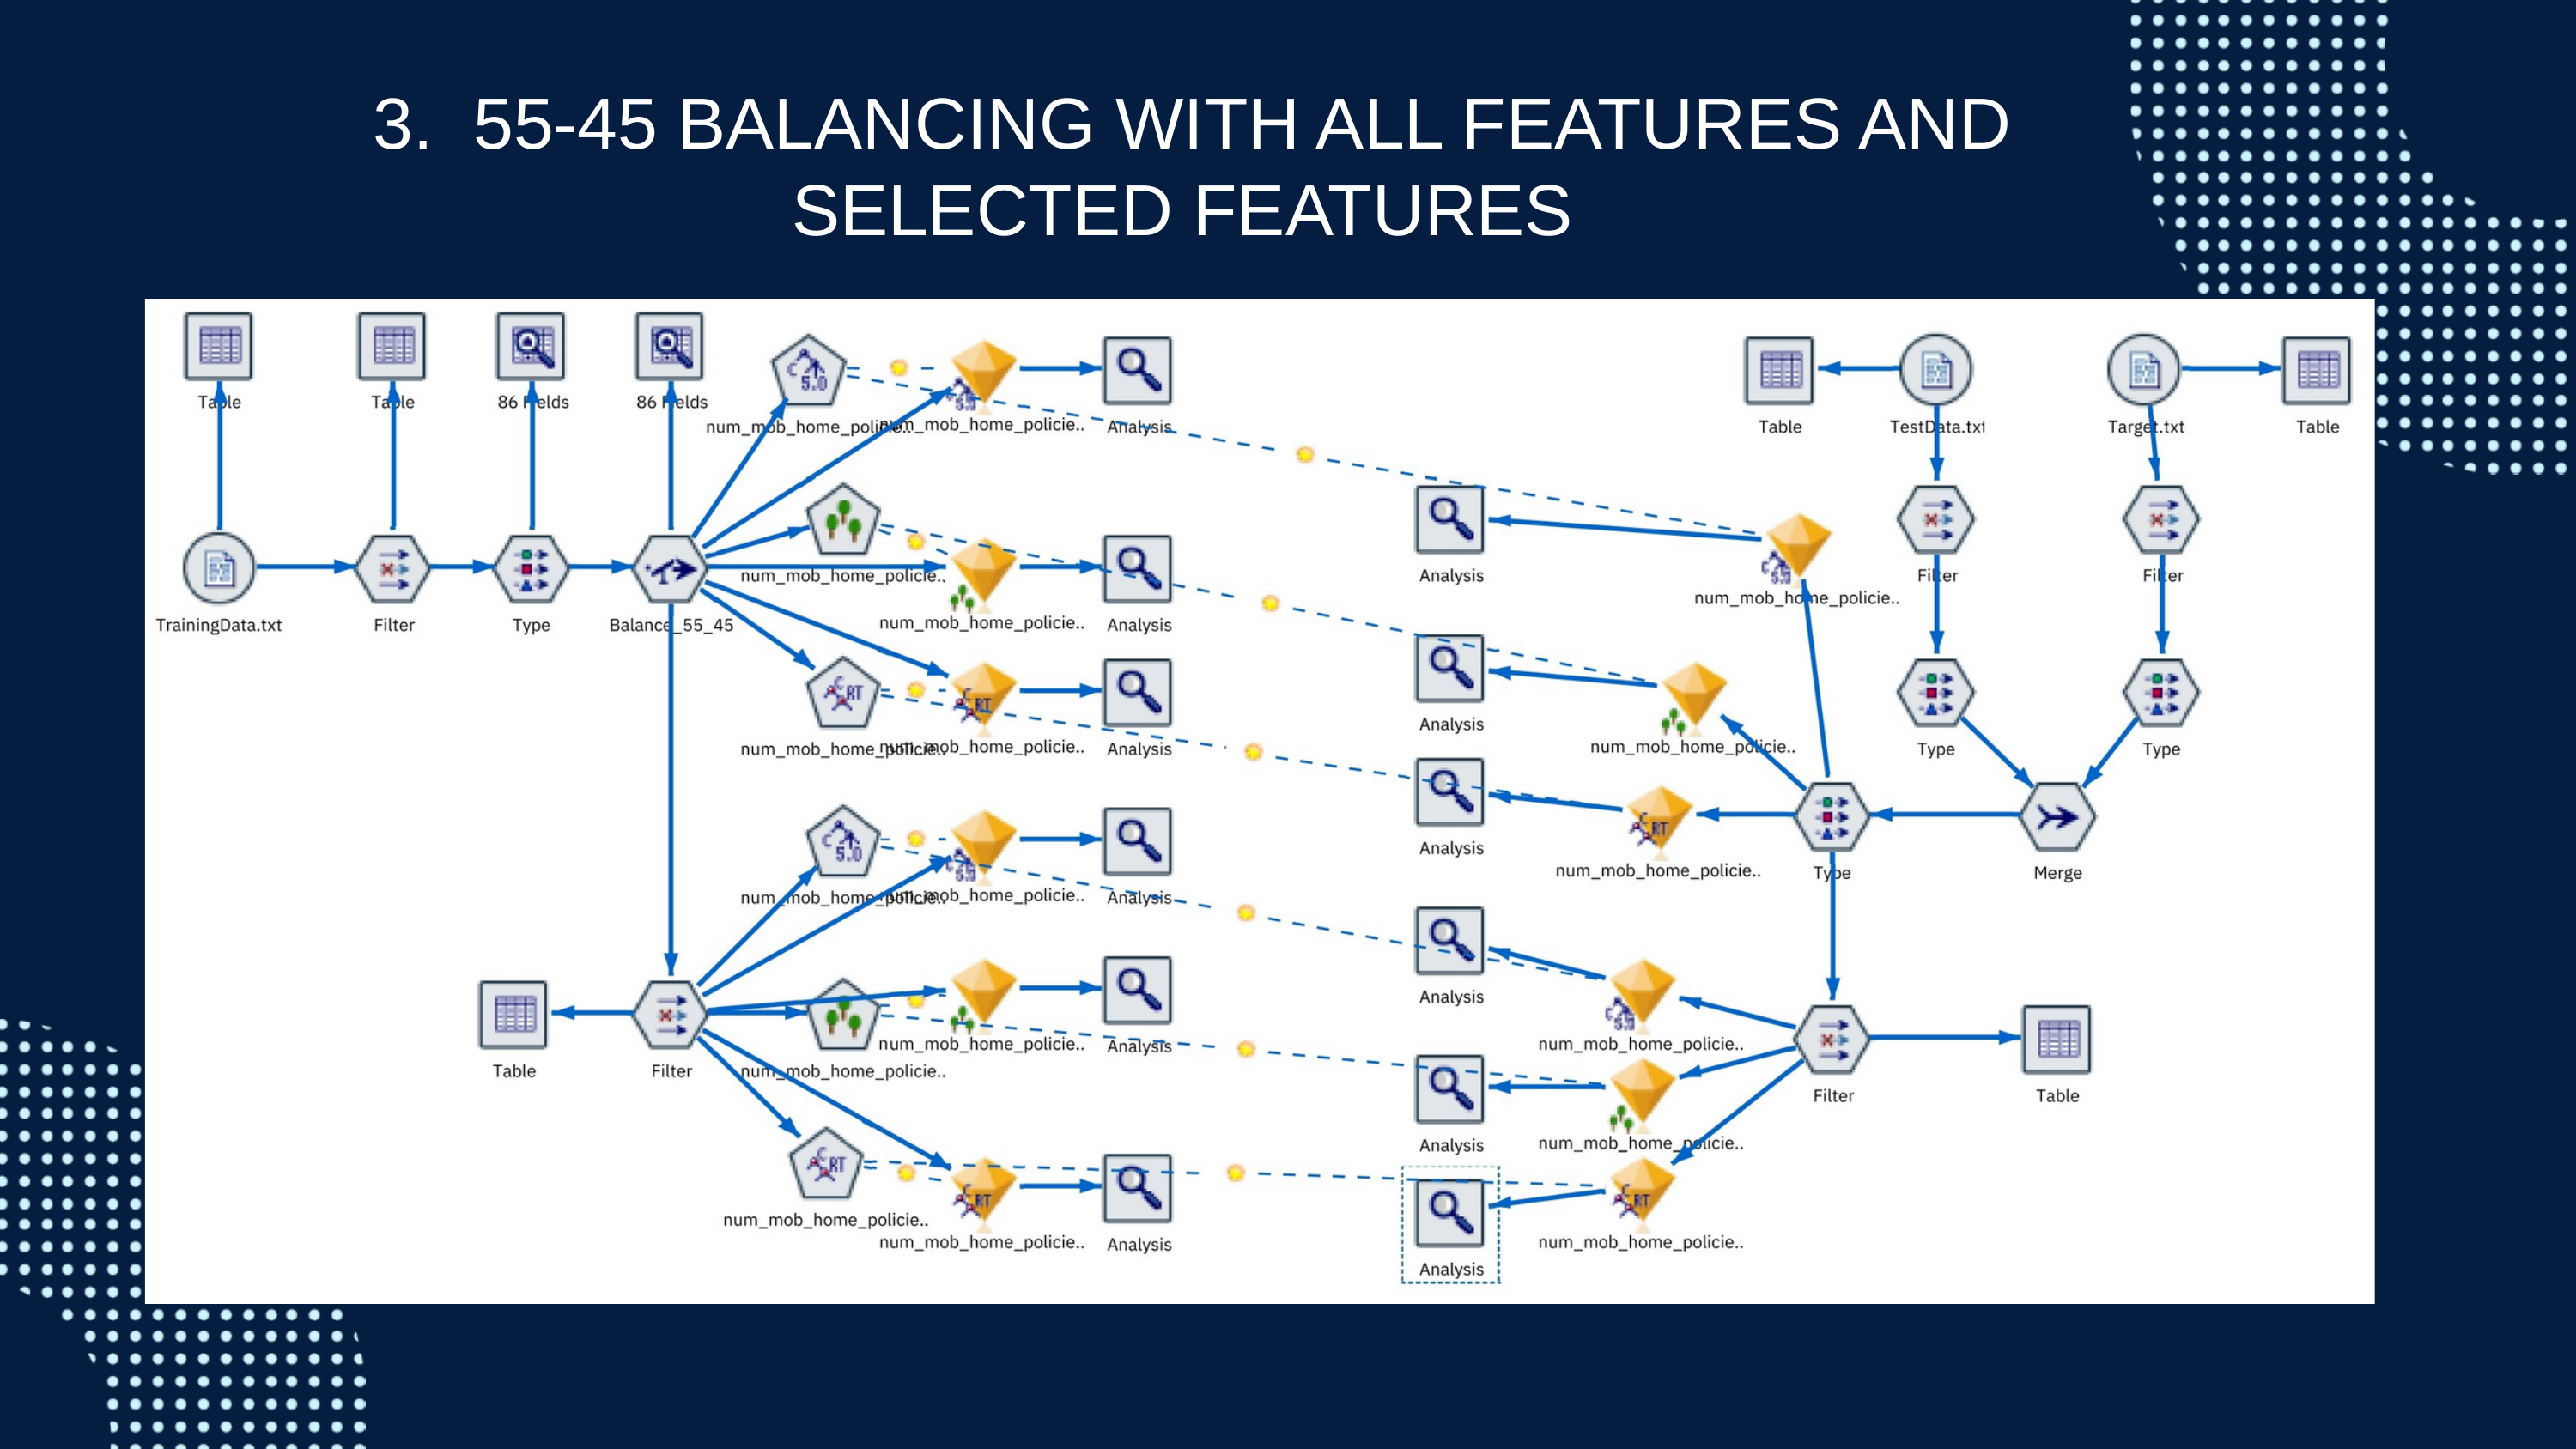

3.  55-45 BALANCING WITH ALL FEATURES AND SELECTED FEATURES